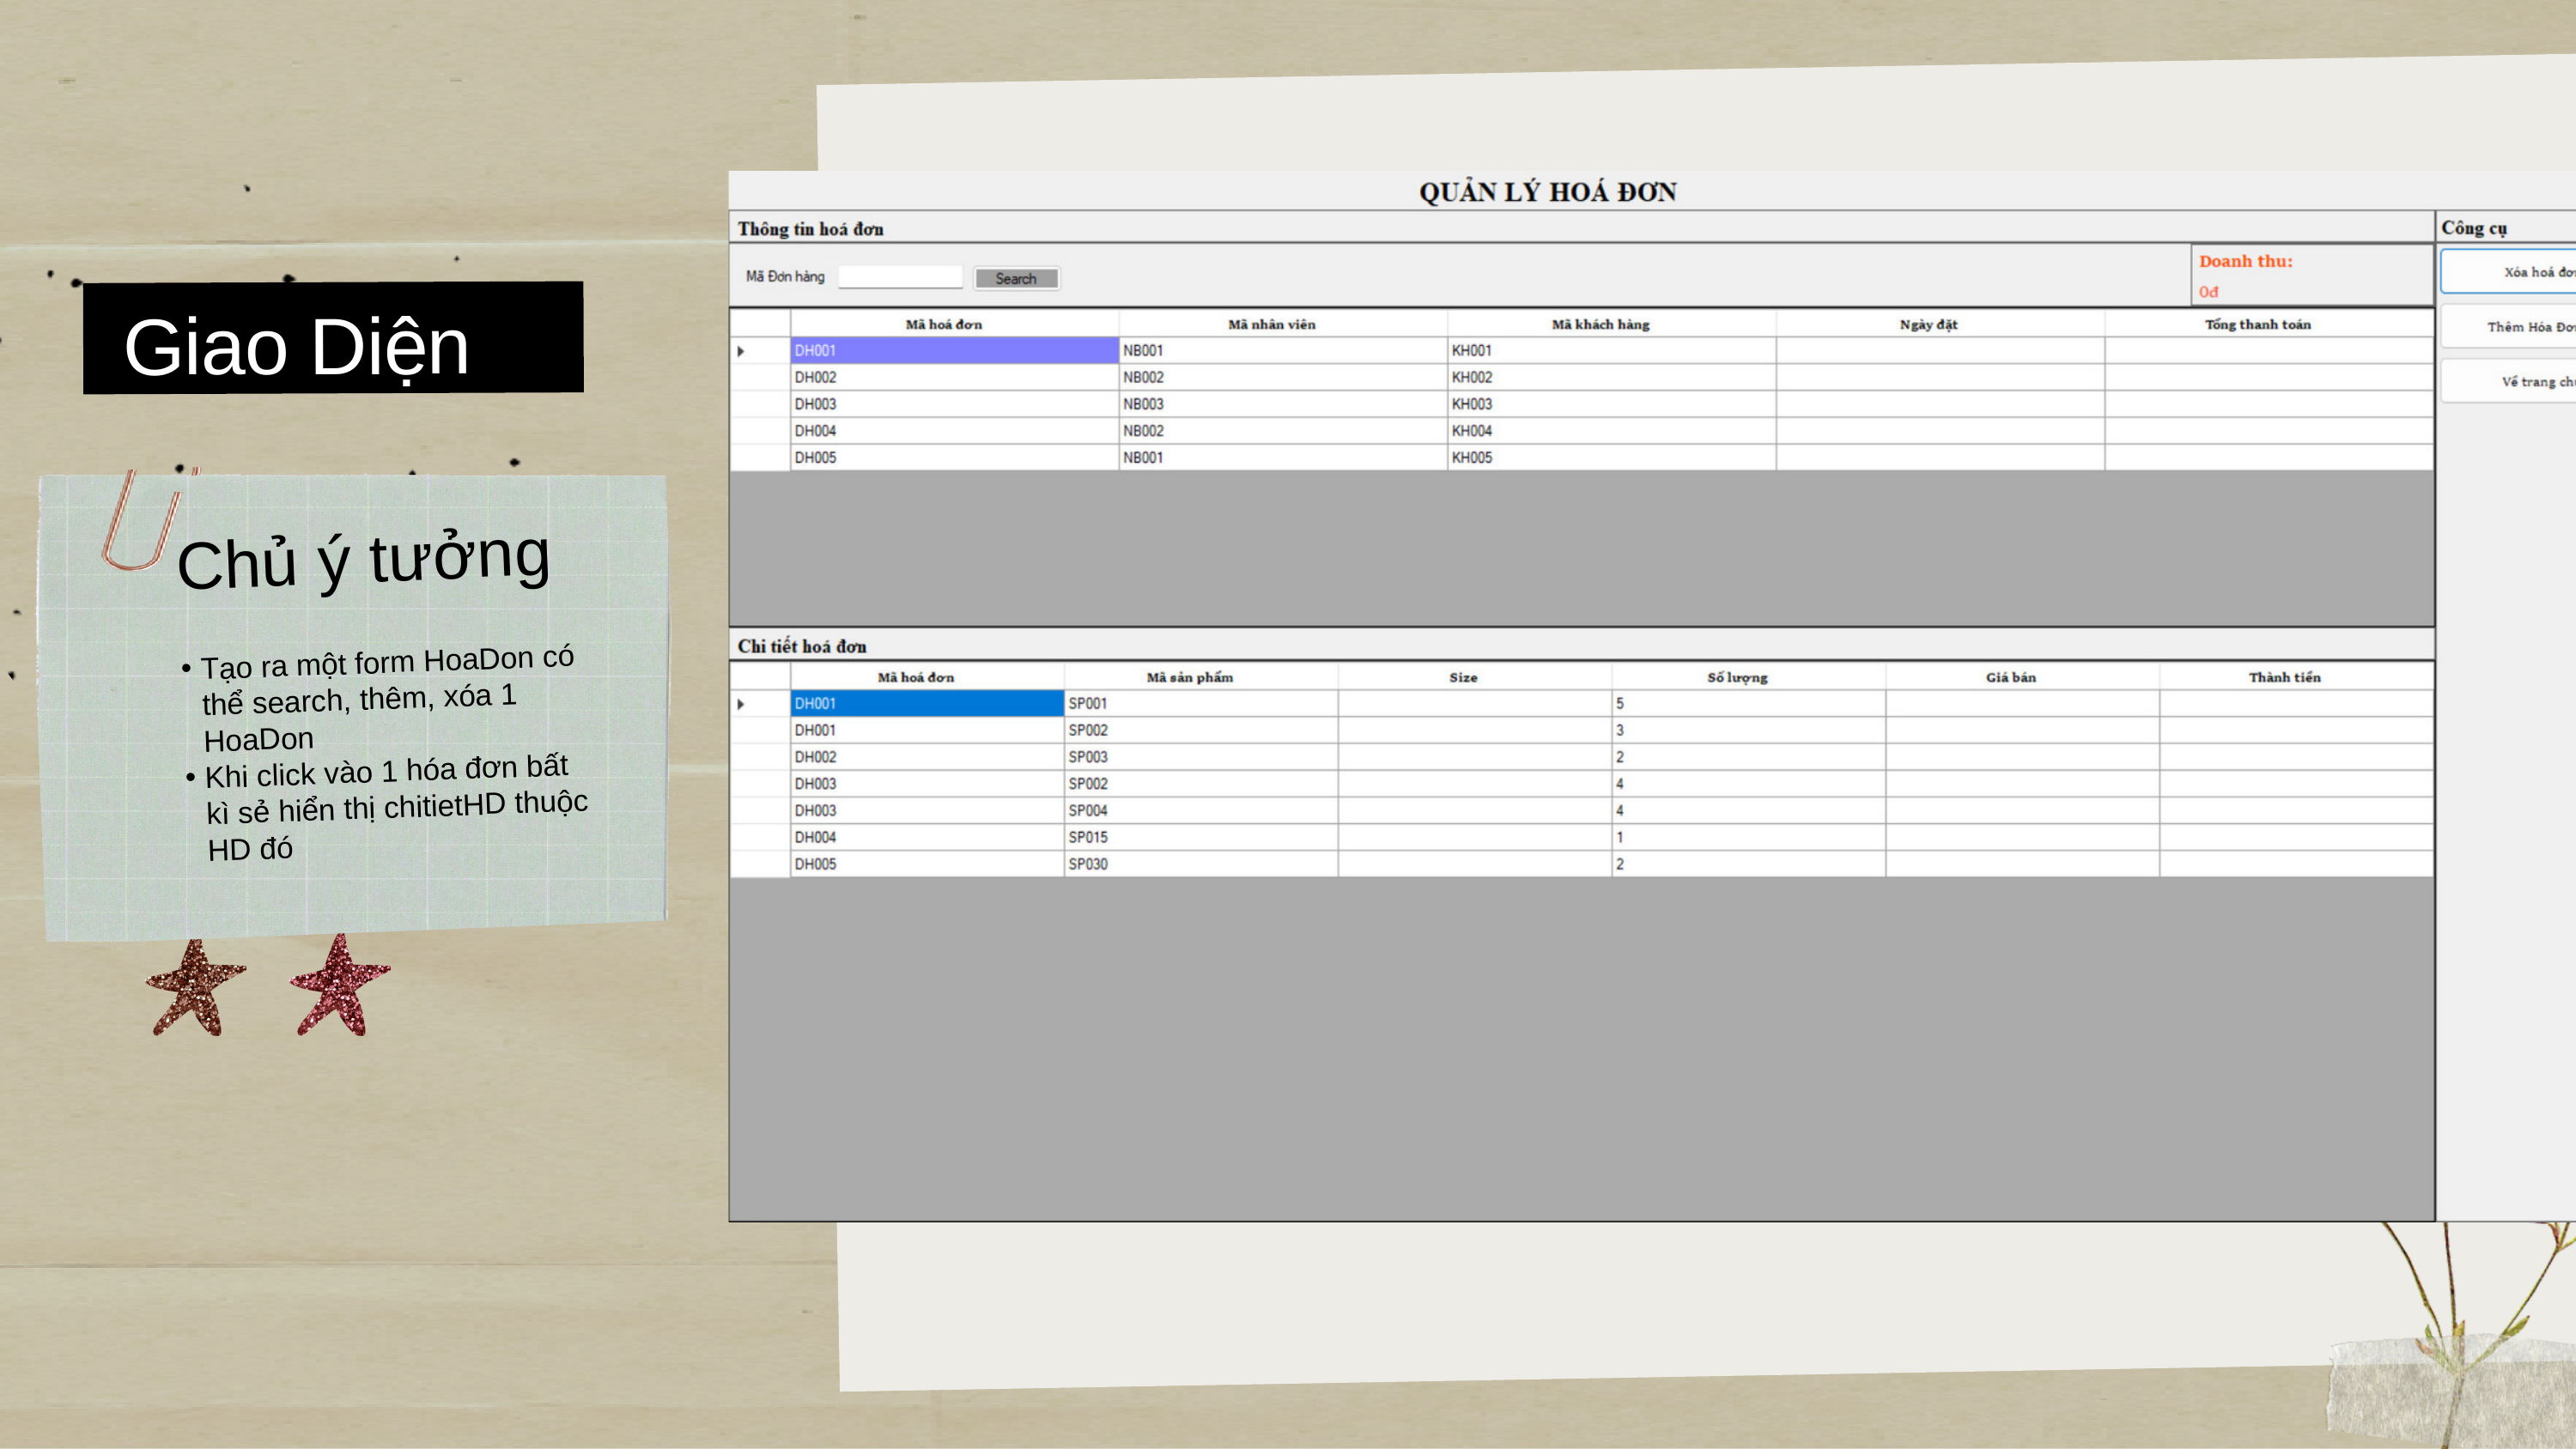

Giao Diện

Chủ ý tưởng

Tạo ra một form HoaDon có thể search, thêm, xóa 1 HoaDon
Khi click vào 1 hóa đơn bất kì sẻ hiển thị chitietHD thuộc HD đó